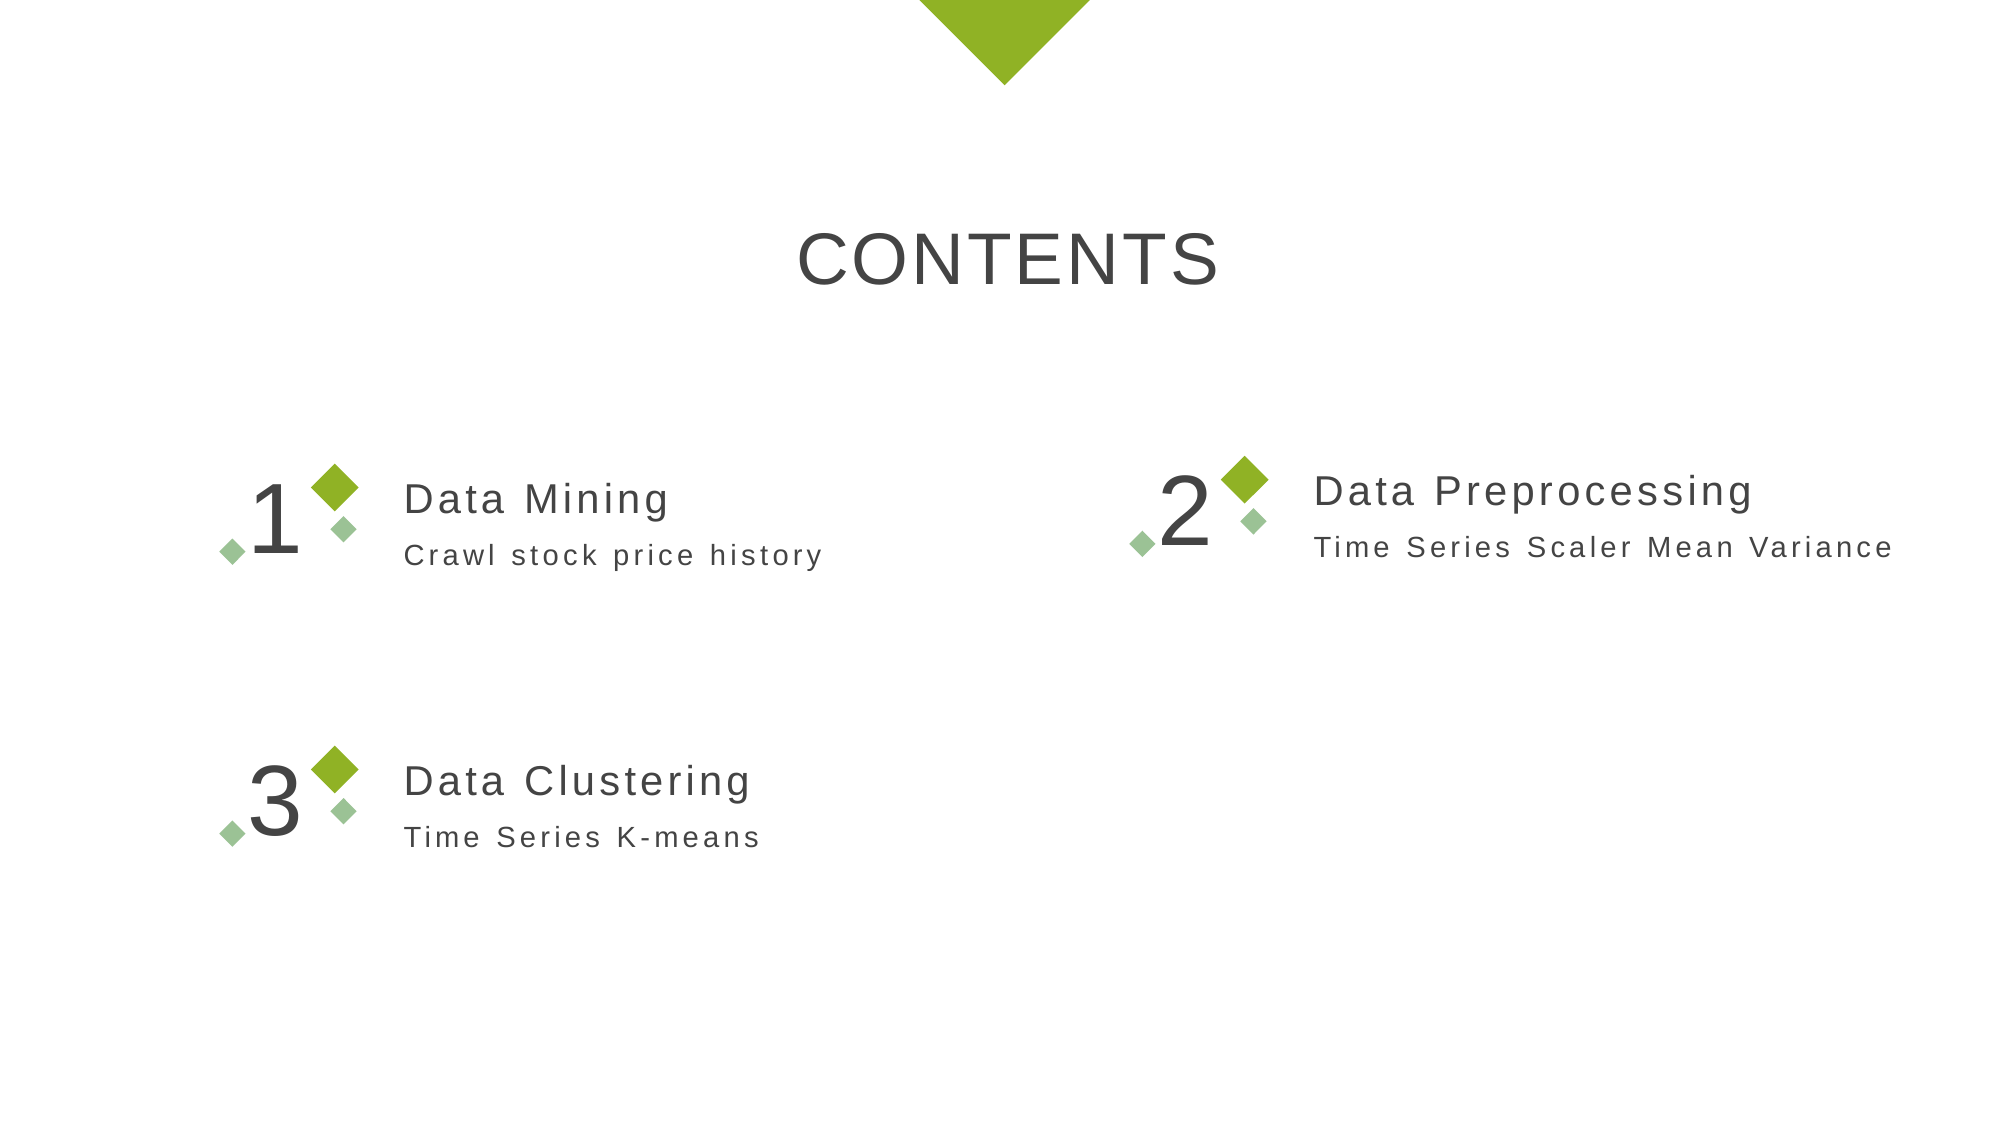

CONTENTS
2
1
Data Preprocessing

Data Mining

Time Series Scaler Mean Variance
Crawl stock price history

3
Data Clustering

Time Series K-means